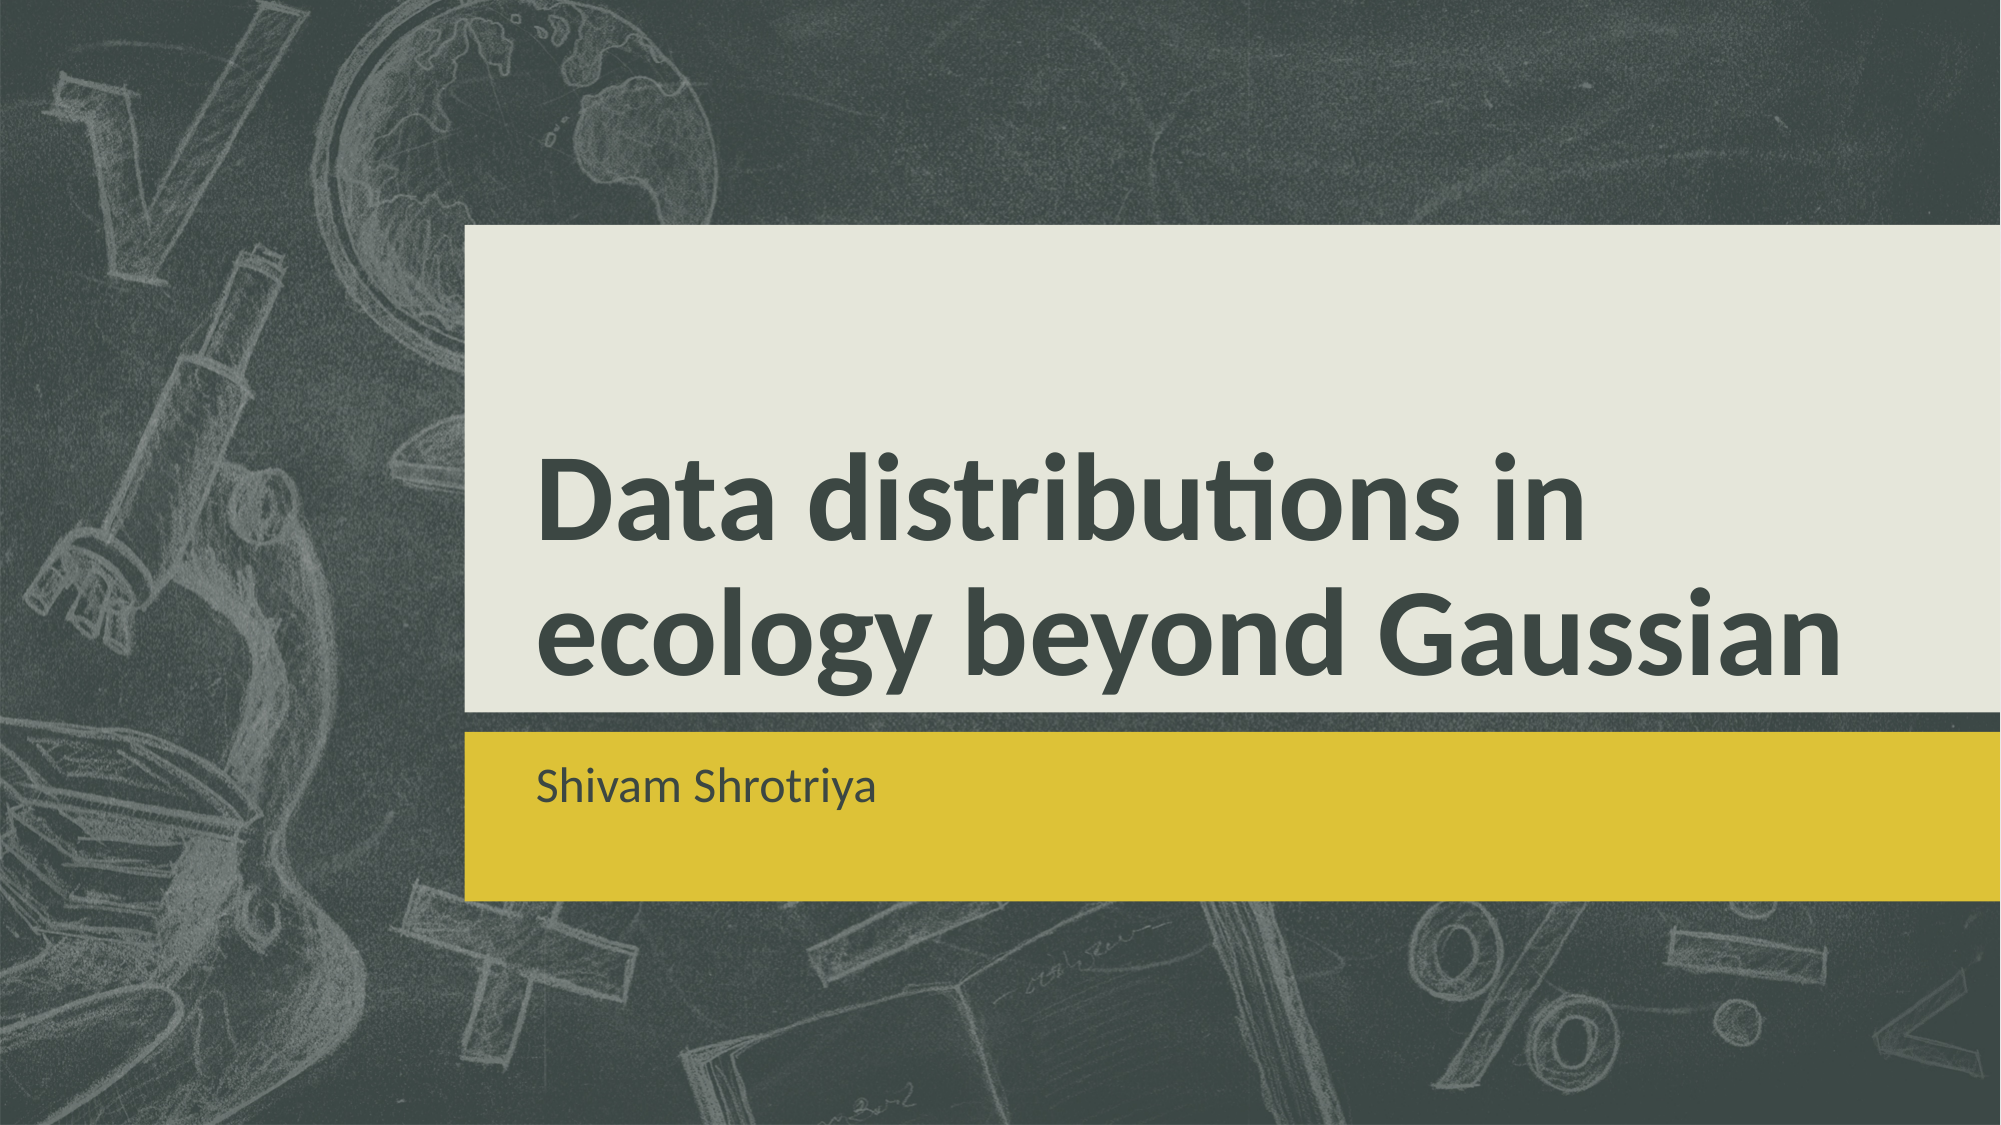

# Data distributions in ecology beyond Gaussian
Shivam Shrotriya